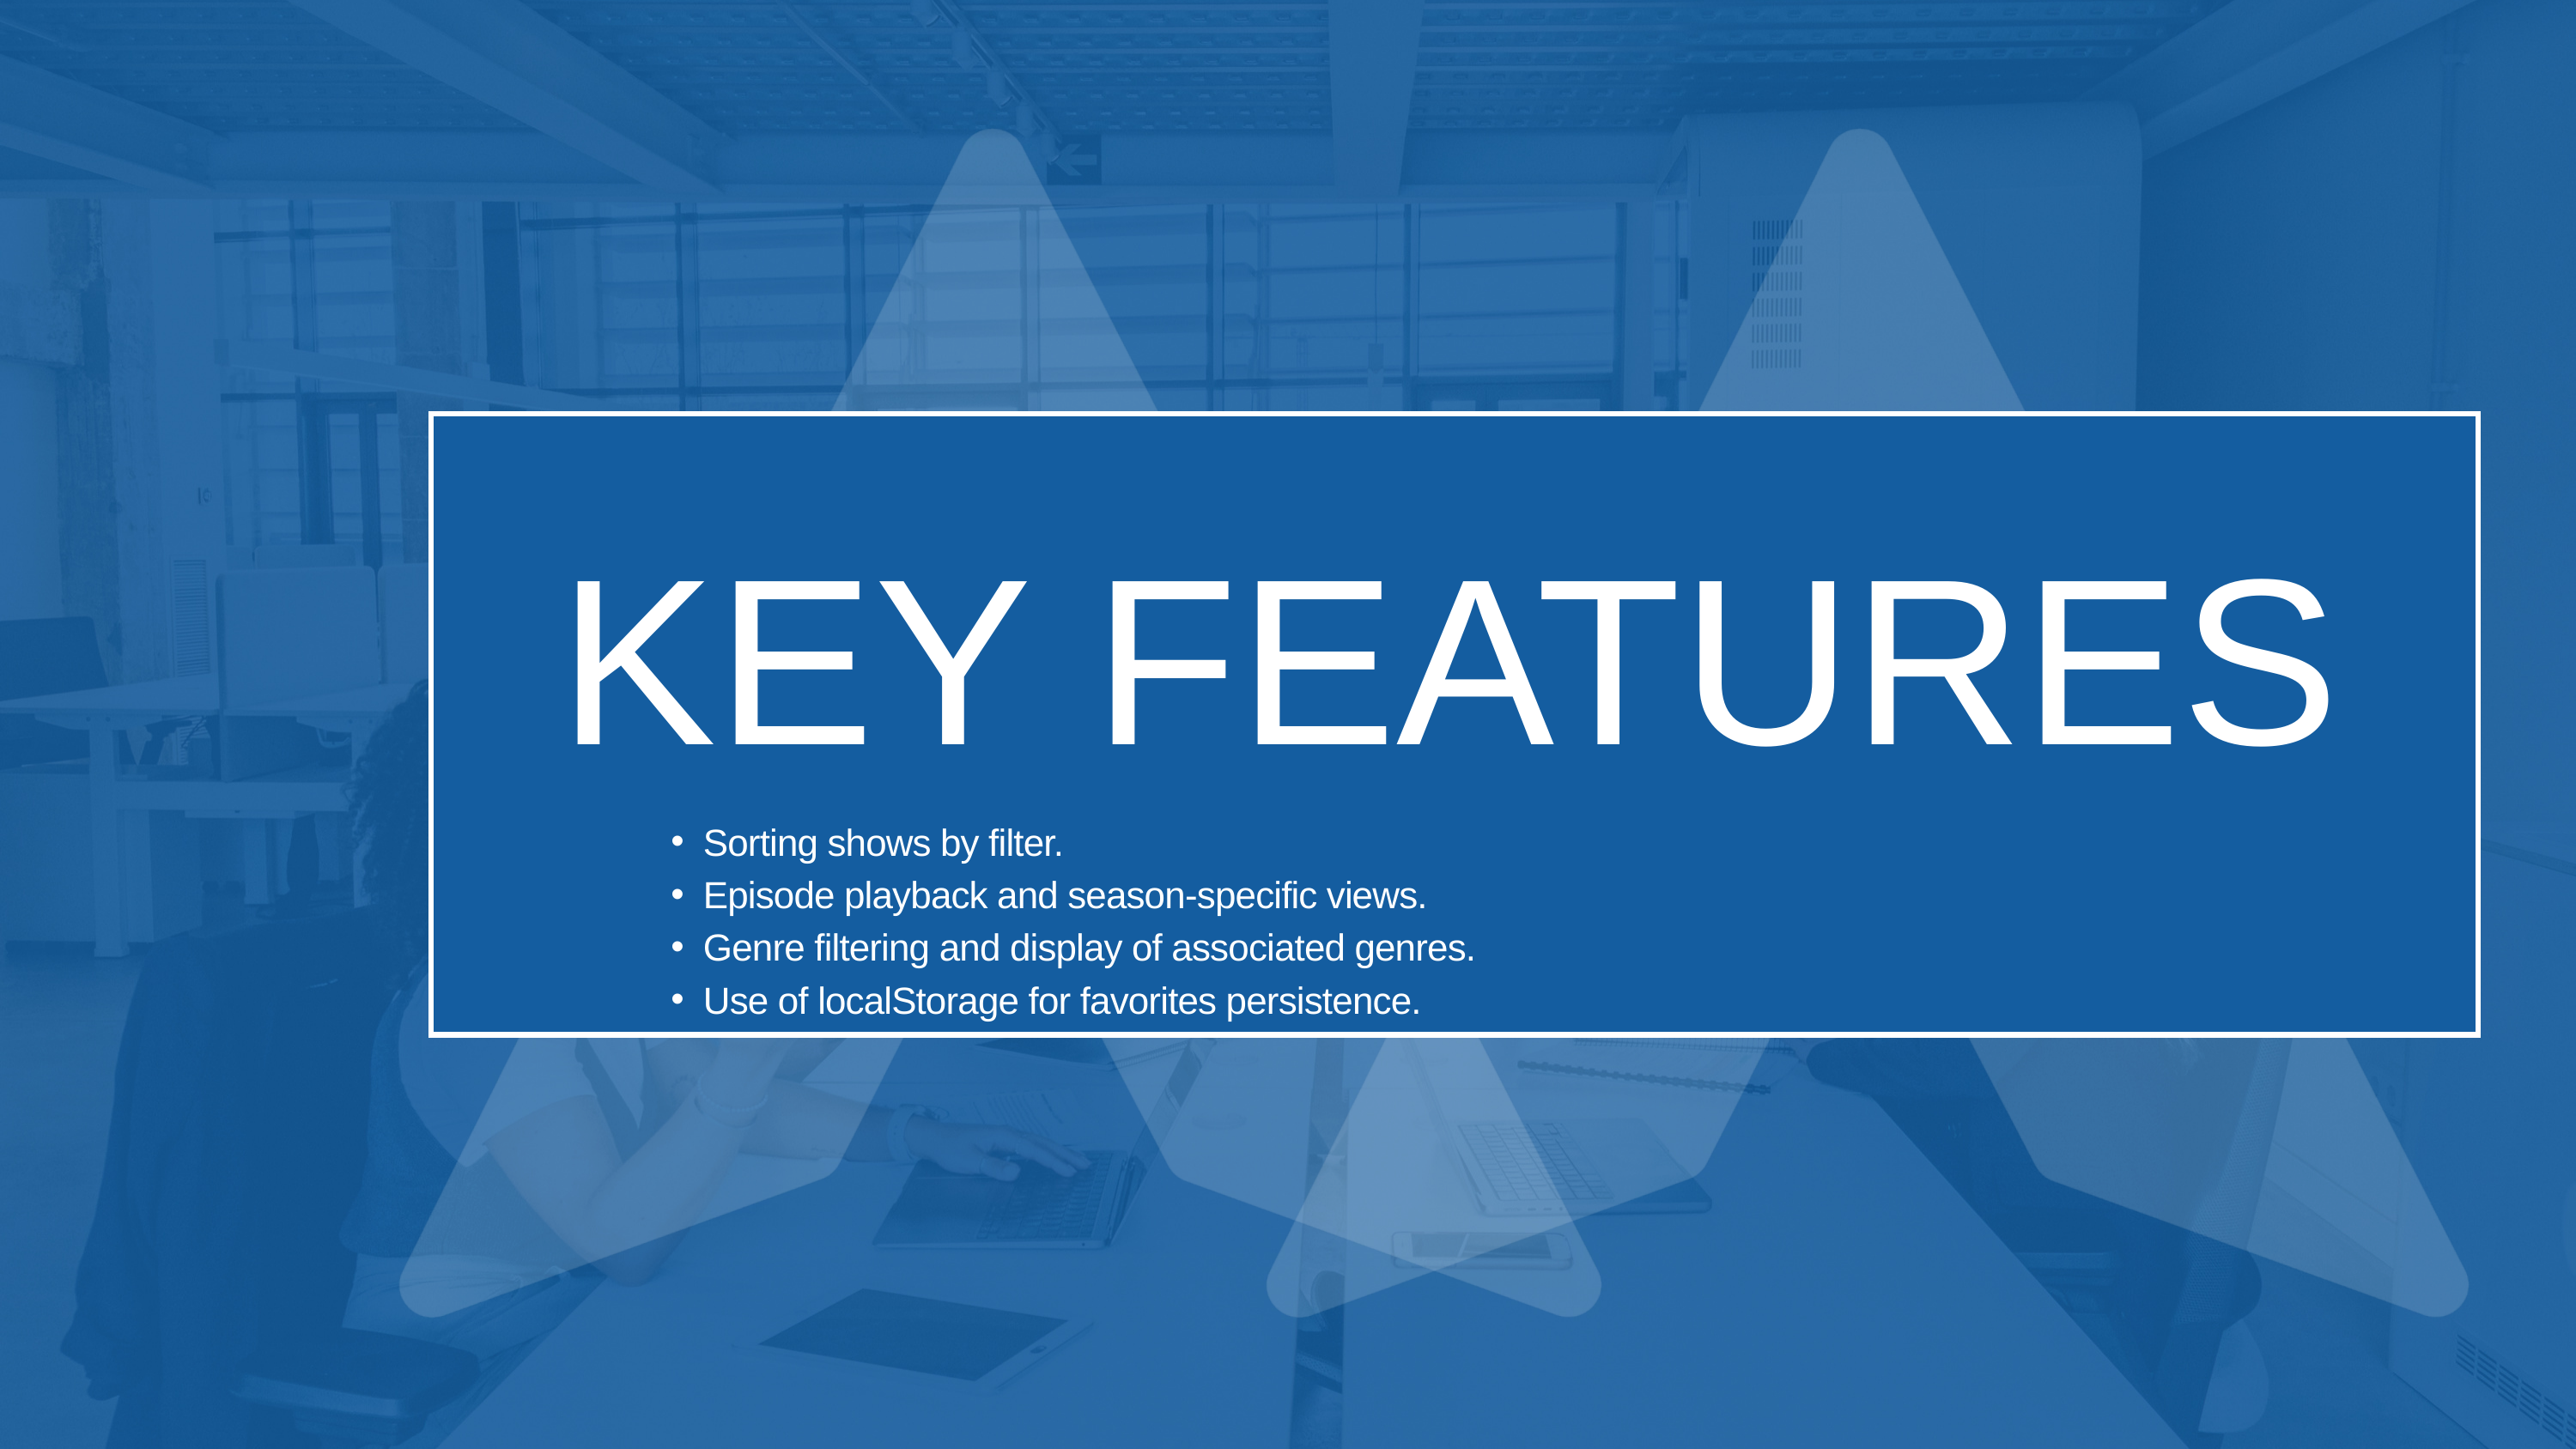

KEY FEATURES
Sorting shows by filter.
Episode playback and season-specific views.
Genre filtering and display of associated genres.
Use of localStorage for favorites persistence.